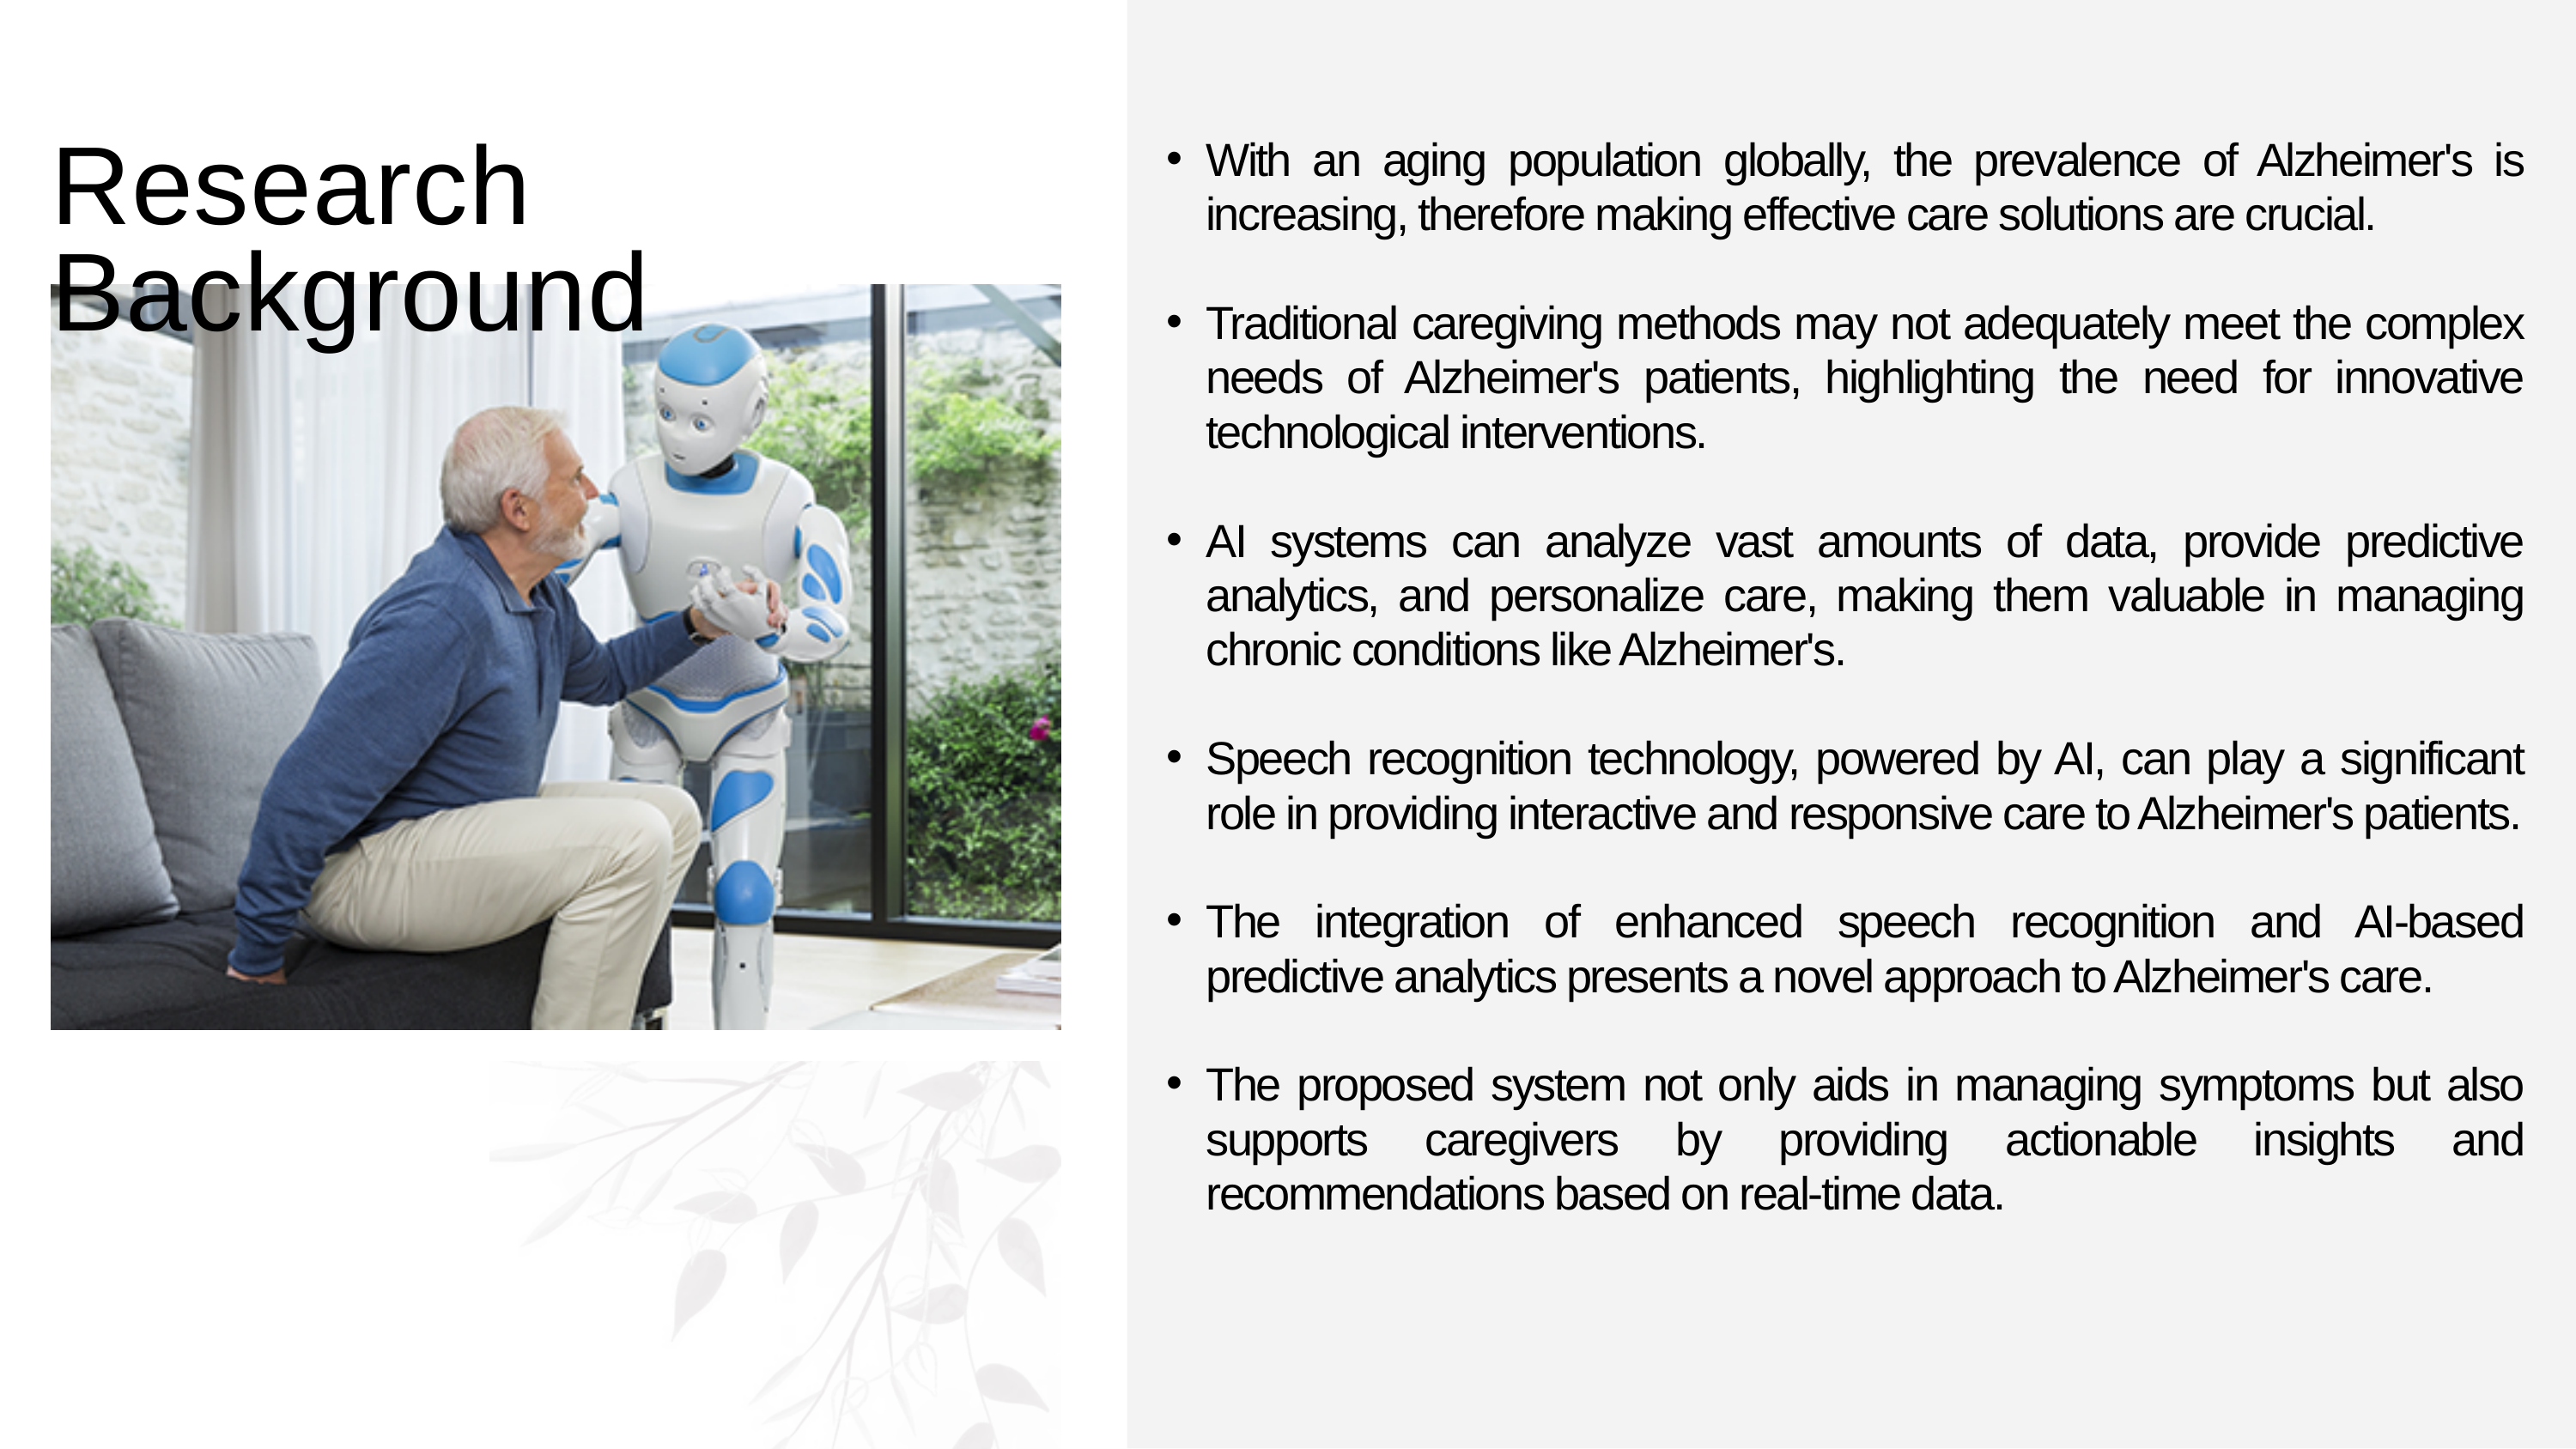

With an aging population globally, the prevalence of Alzheimer's is increasing, therefore making effective care solutions are crucial.

Traditional caregiving methods may not adequately meet the complex needs of Alzheimer's patients, highlighting the need for innovative technological interventions.

AI systems can analyze vast amounts of data, provide predictive analytics, and personalize care, making them valuable in managing chronic conditions like Alzheimer's.

Speech recognition technology, powered by AI, can play a significant role in providing interactive and responsive care to Alzheimer's patients.

The integration of enhanced speech recognition and AI-based predictive analytics presents a novel approach to Alzheimer's care.

The proposed system not only aids in managing symptoms but also supports caregivers by providing actionable insights and recommendations based on real-time data.

Research Background